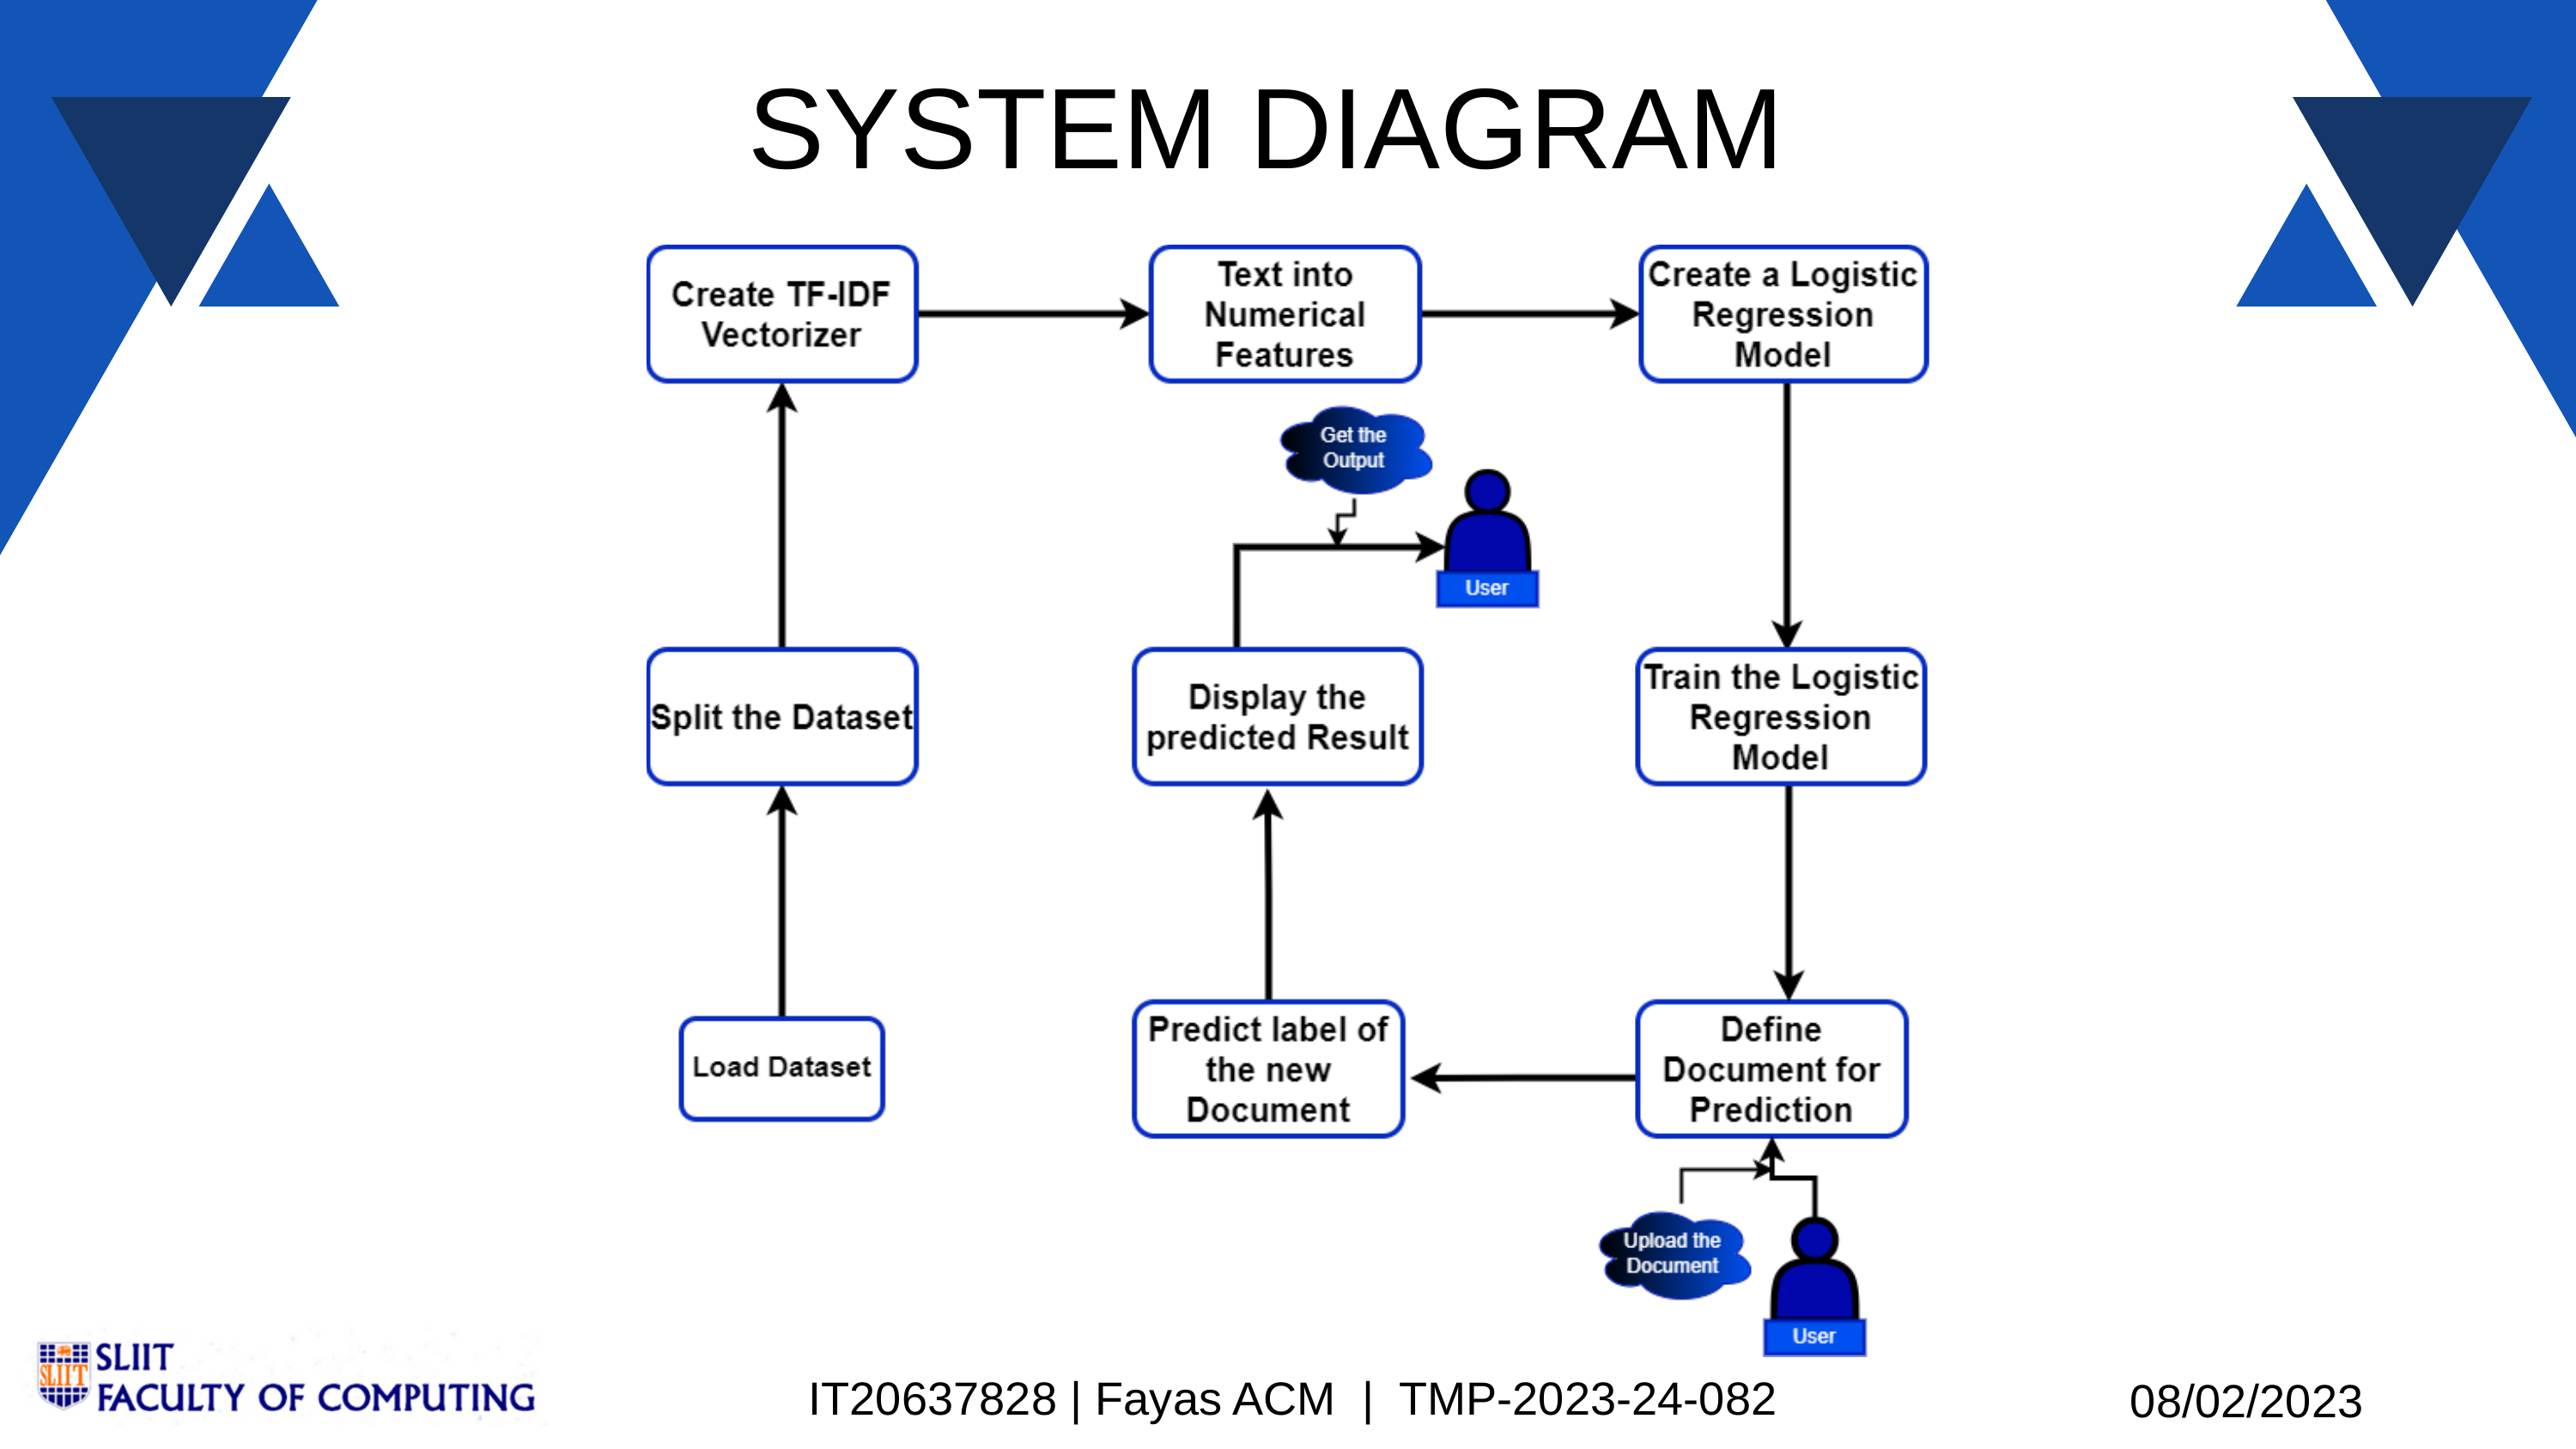

SYSTEM DIAGRAM

IT20637828 | Fayas ACM  |  TMP-2023-24-082
08/02/2023